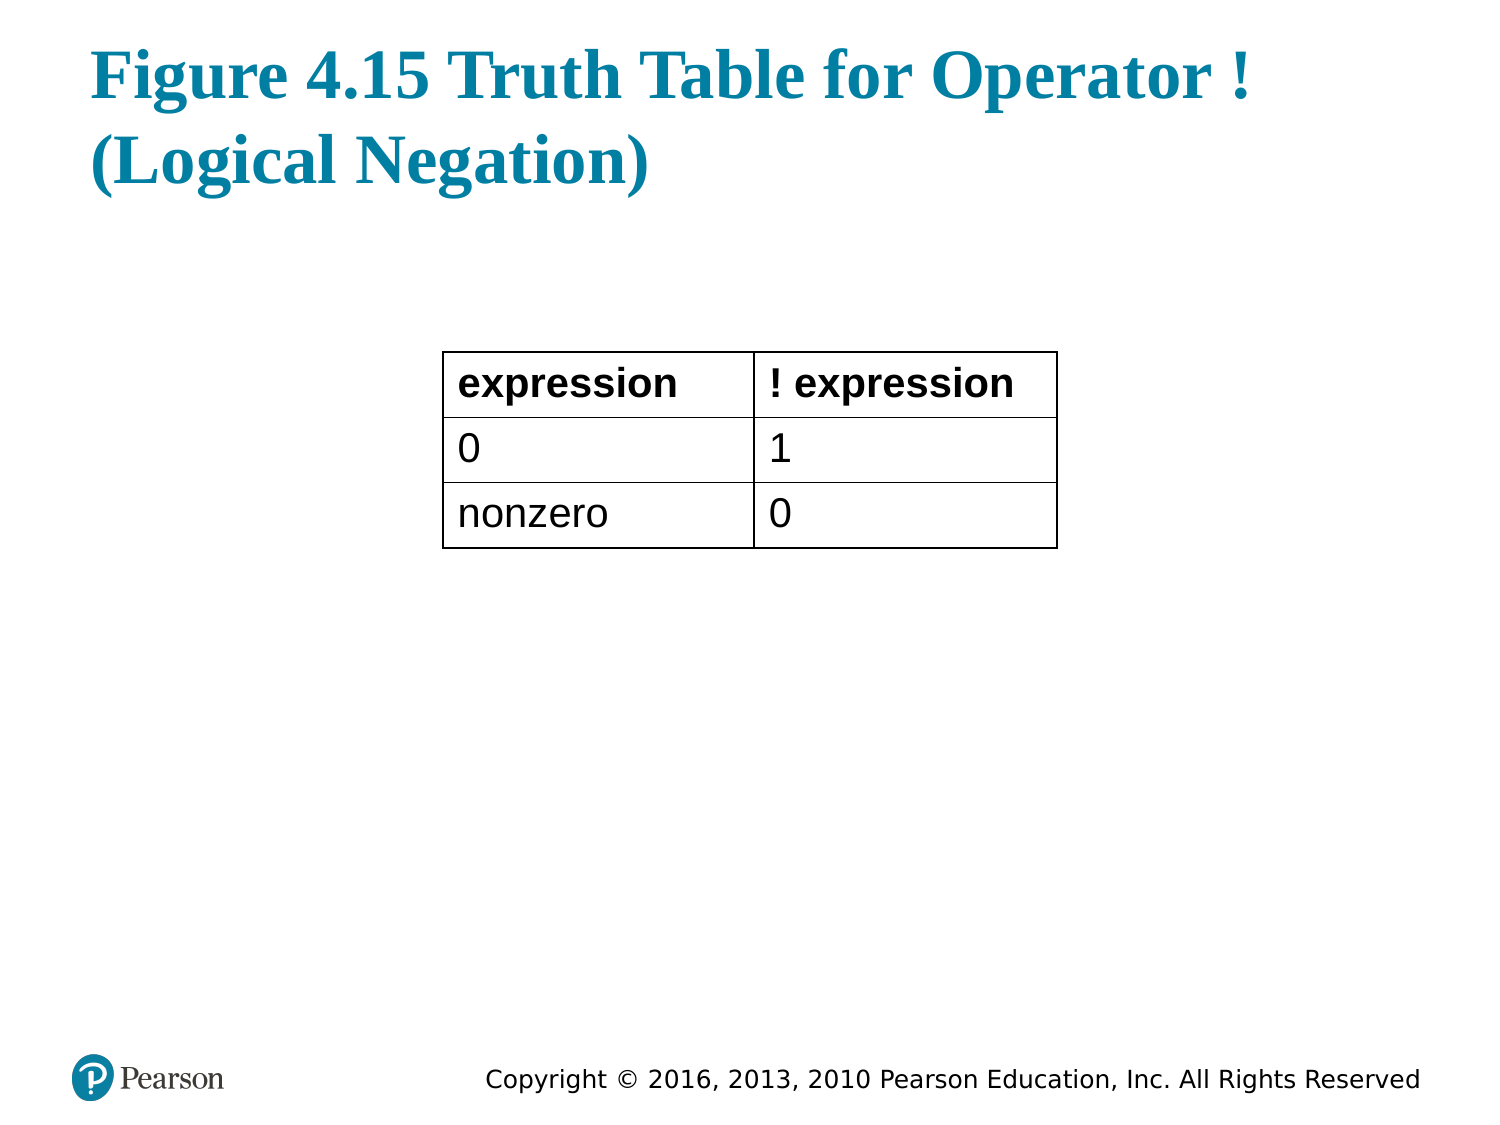

# Figure 4.15 Truth Table for Operator ! (Logical Negation)
| expression | ! expression |
| --- | --- |
| 0 | 1 |
| nonzero | 0 |